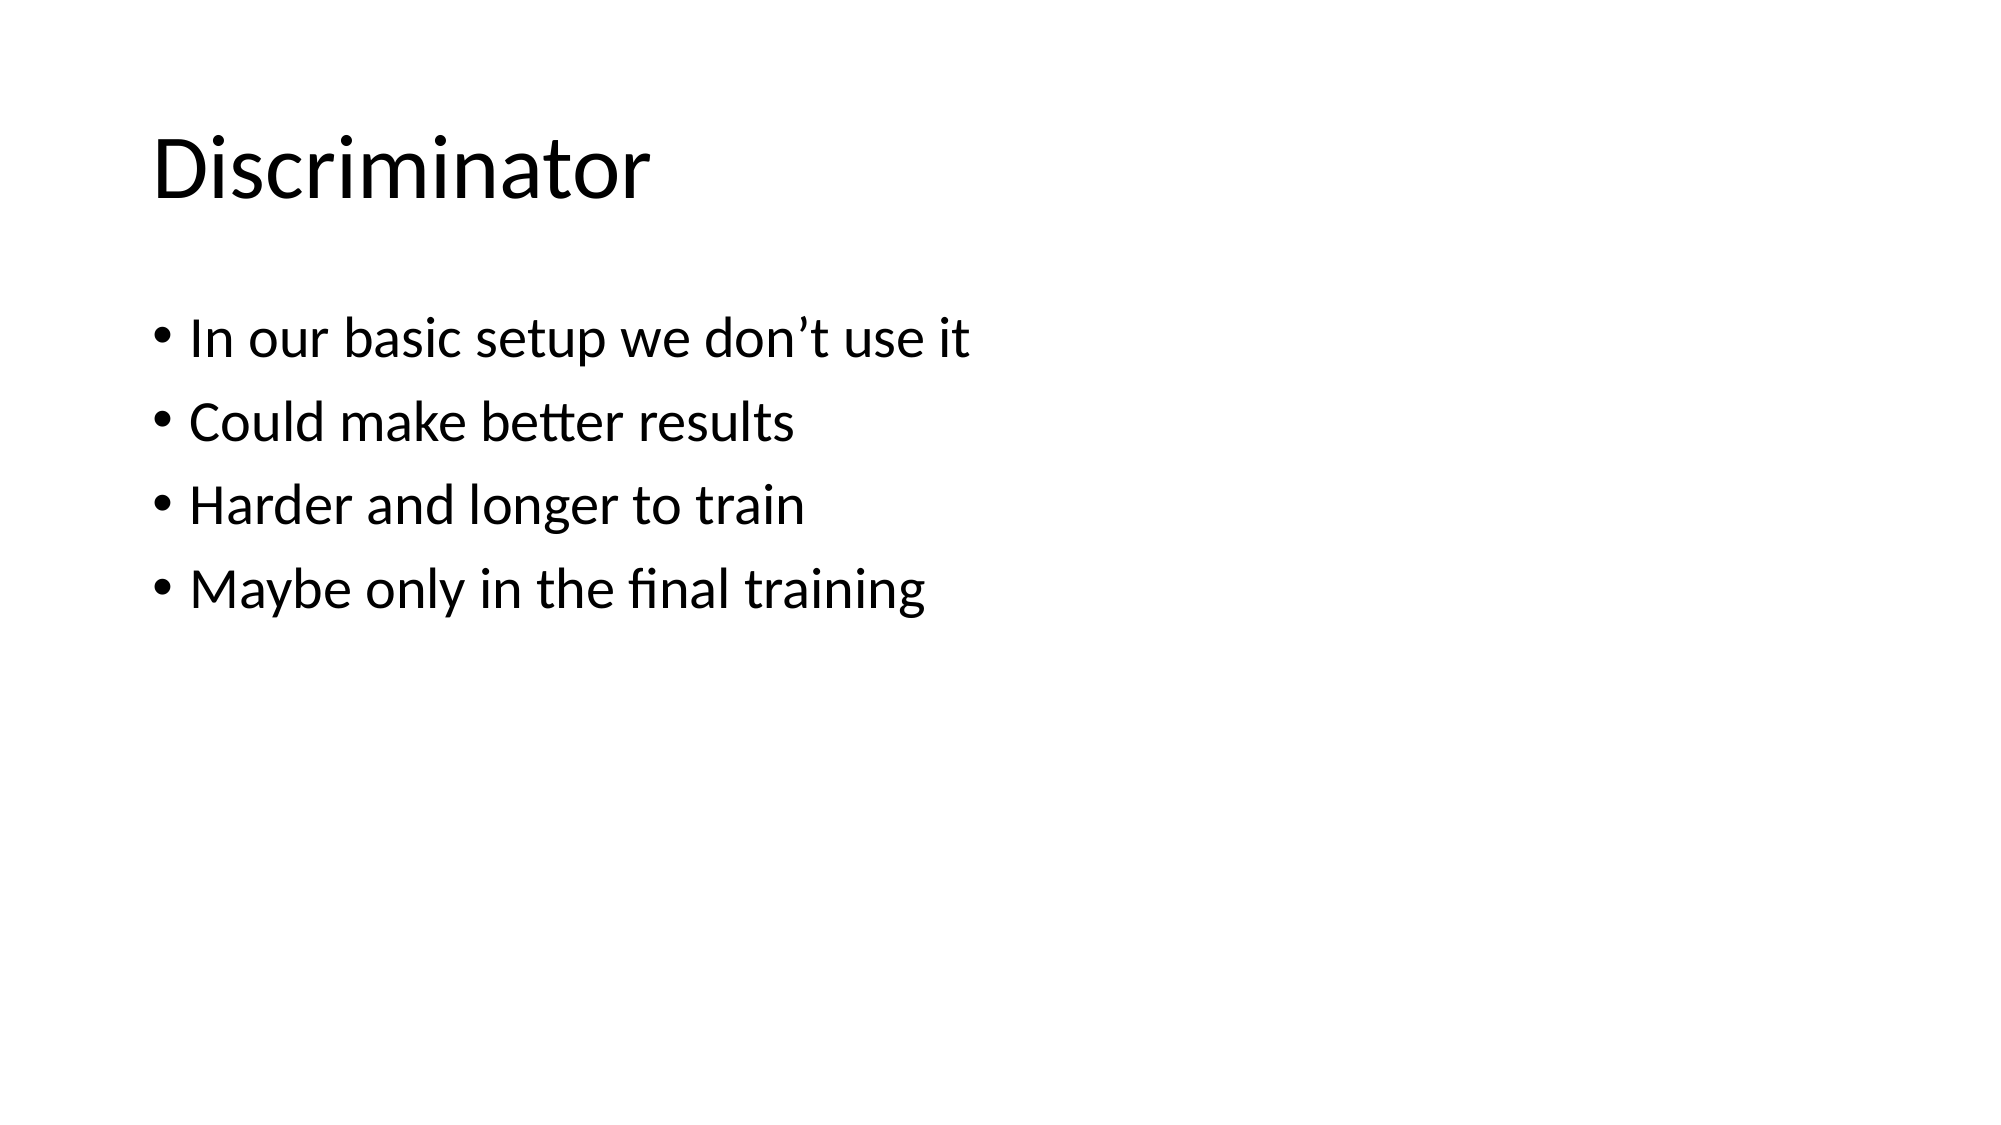

# Discriminator
In our basic setup we don’t use it
Could make better results
Harder and longer to train
Maybe only in the final training